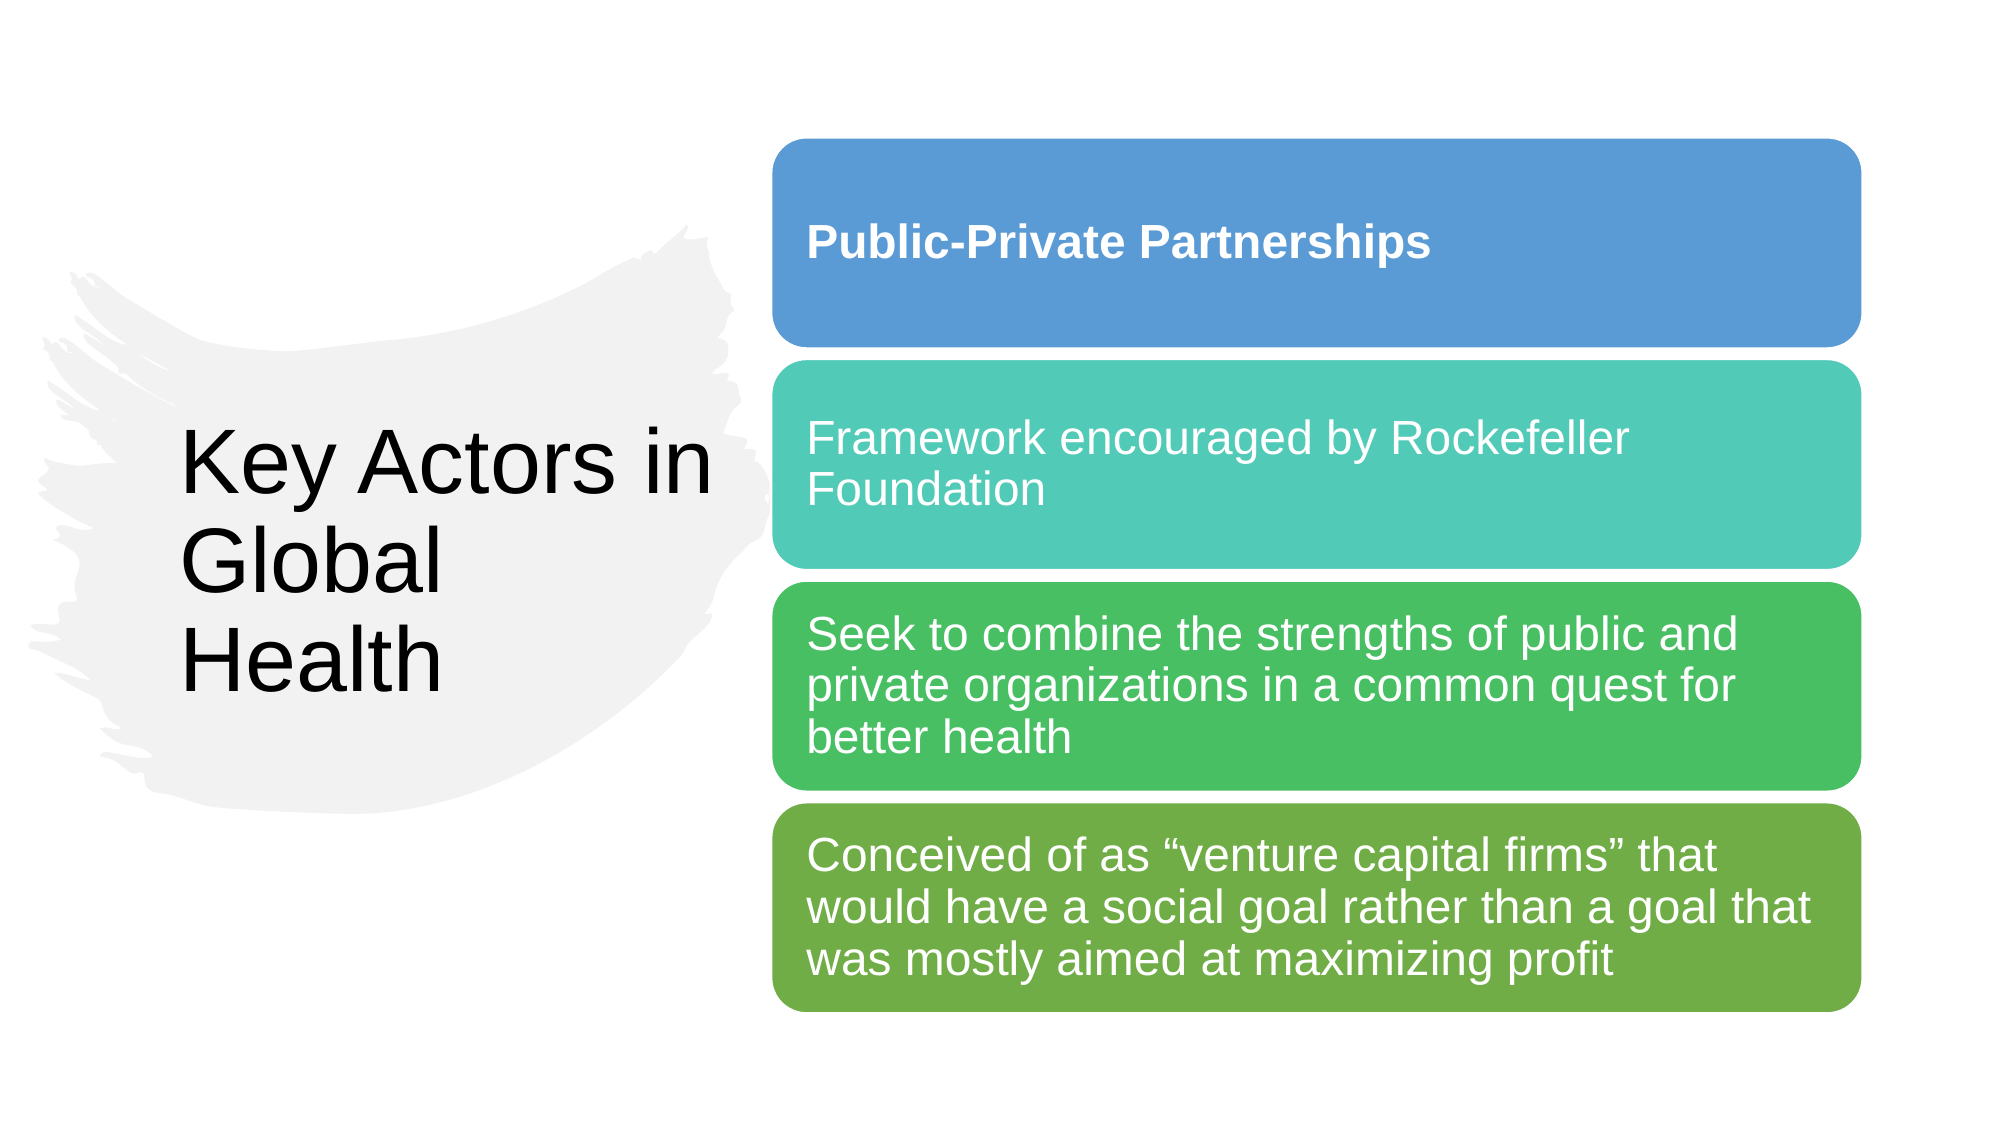

# Key Actors in Global Health
Public-Private Partnerships
Framework encouraged by Rockefeller Foundation
Seek to combine the strengths of public and private organizations in a common quest for better health
Conceived of as “venture capital firms” that would have a social goal rather than a goal that was mostly aimed at maximizing profit